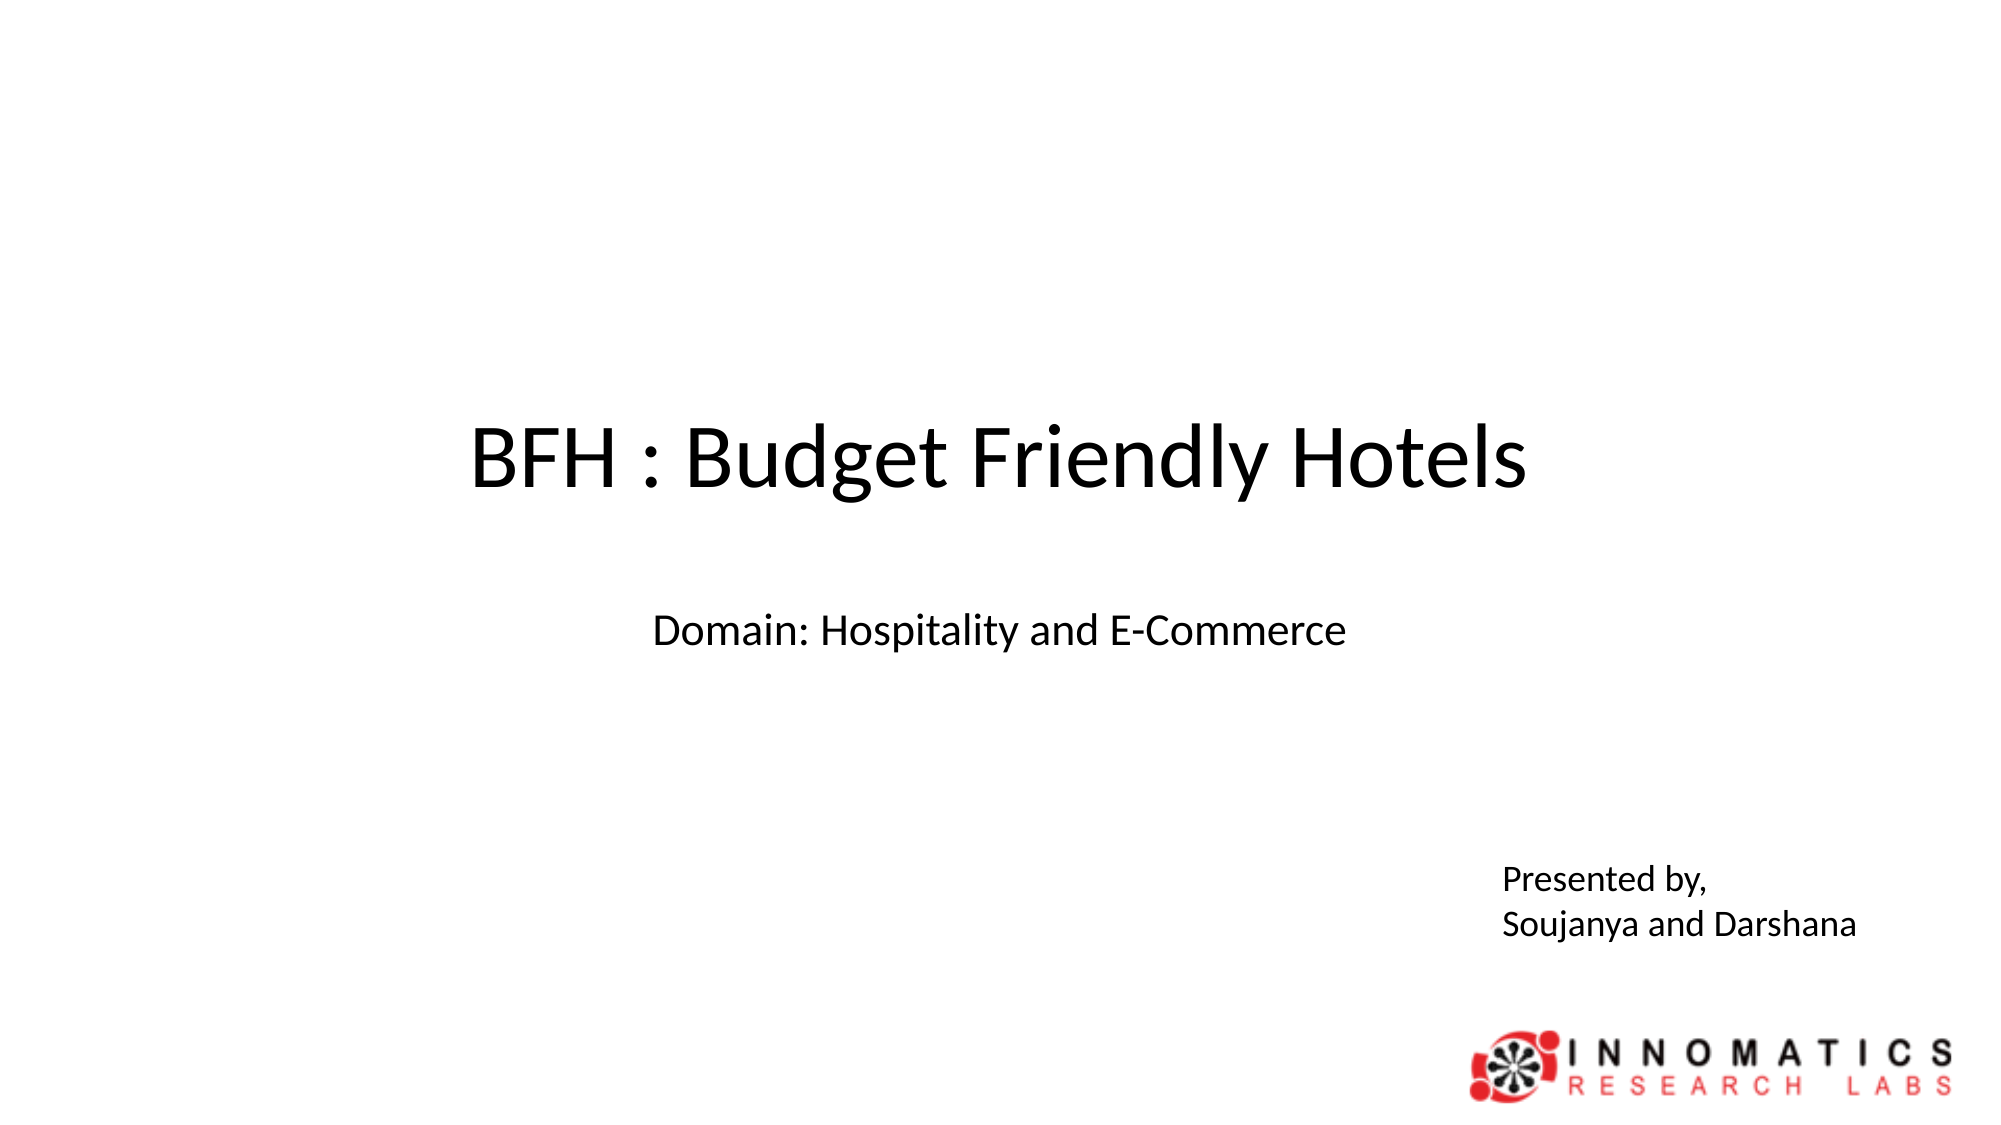

# BFH : Budget Friendly Hotels Domain: Hospitality and E-Commerce
Presented by,
Soujanya and Darshana